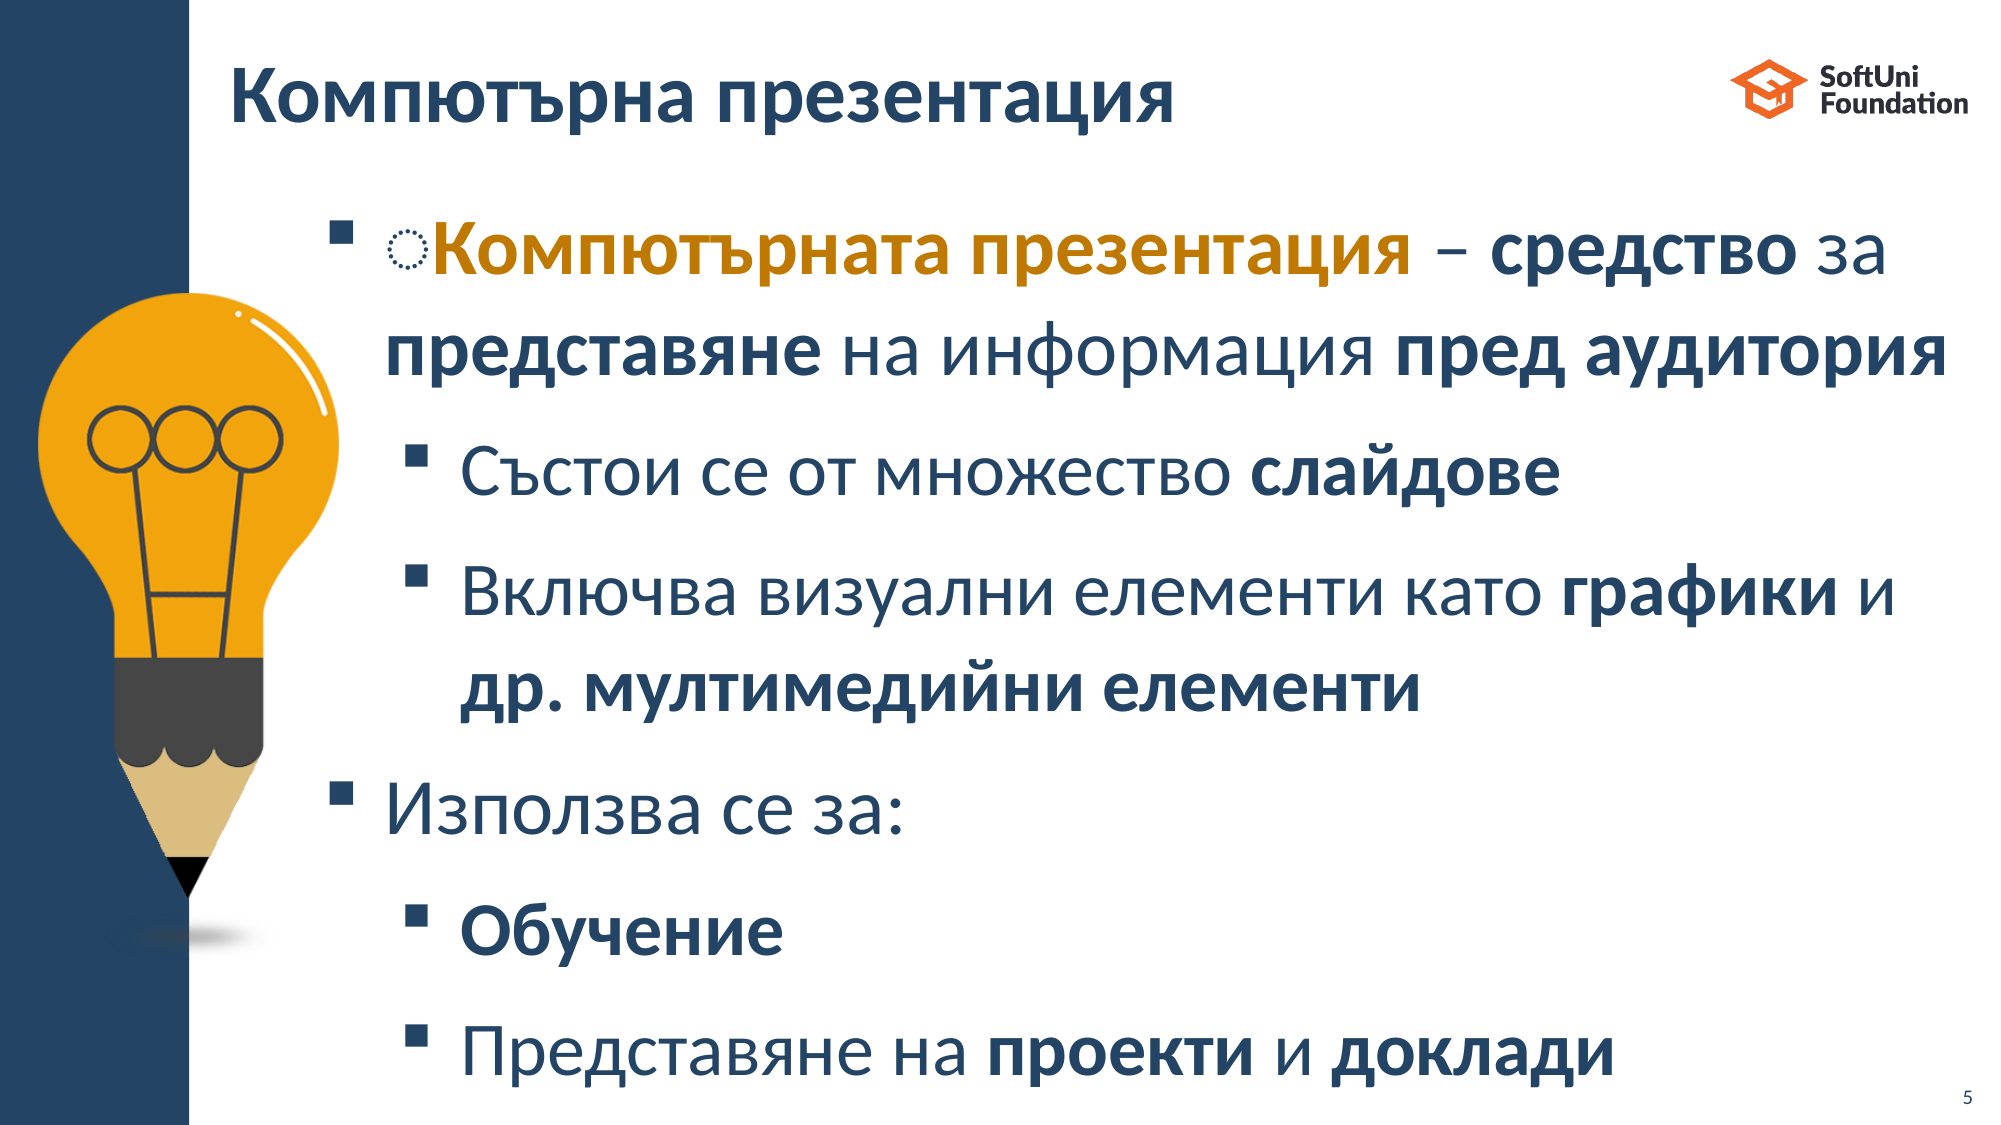

# Компютърна презентация
͏Компютърната презентация – средство за представяне на информация пред аудитория
Състои се от множество слайдове
Включва визуални елементи като графики и др. мултимедийни елементи
Използва се за:
Обучение
Представяне на проекти и доклади
5